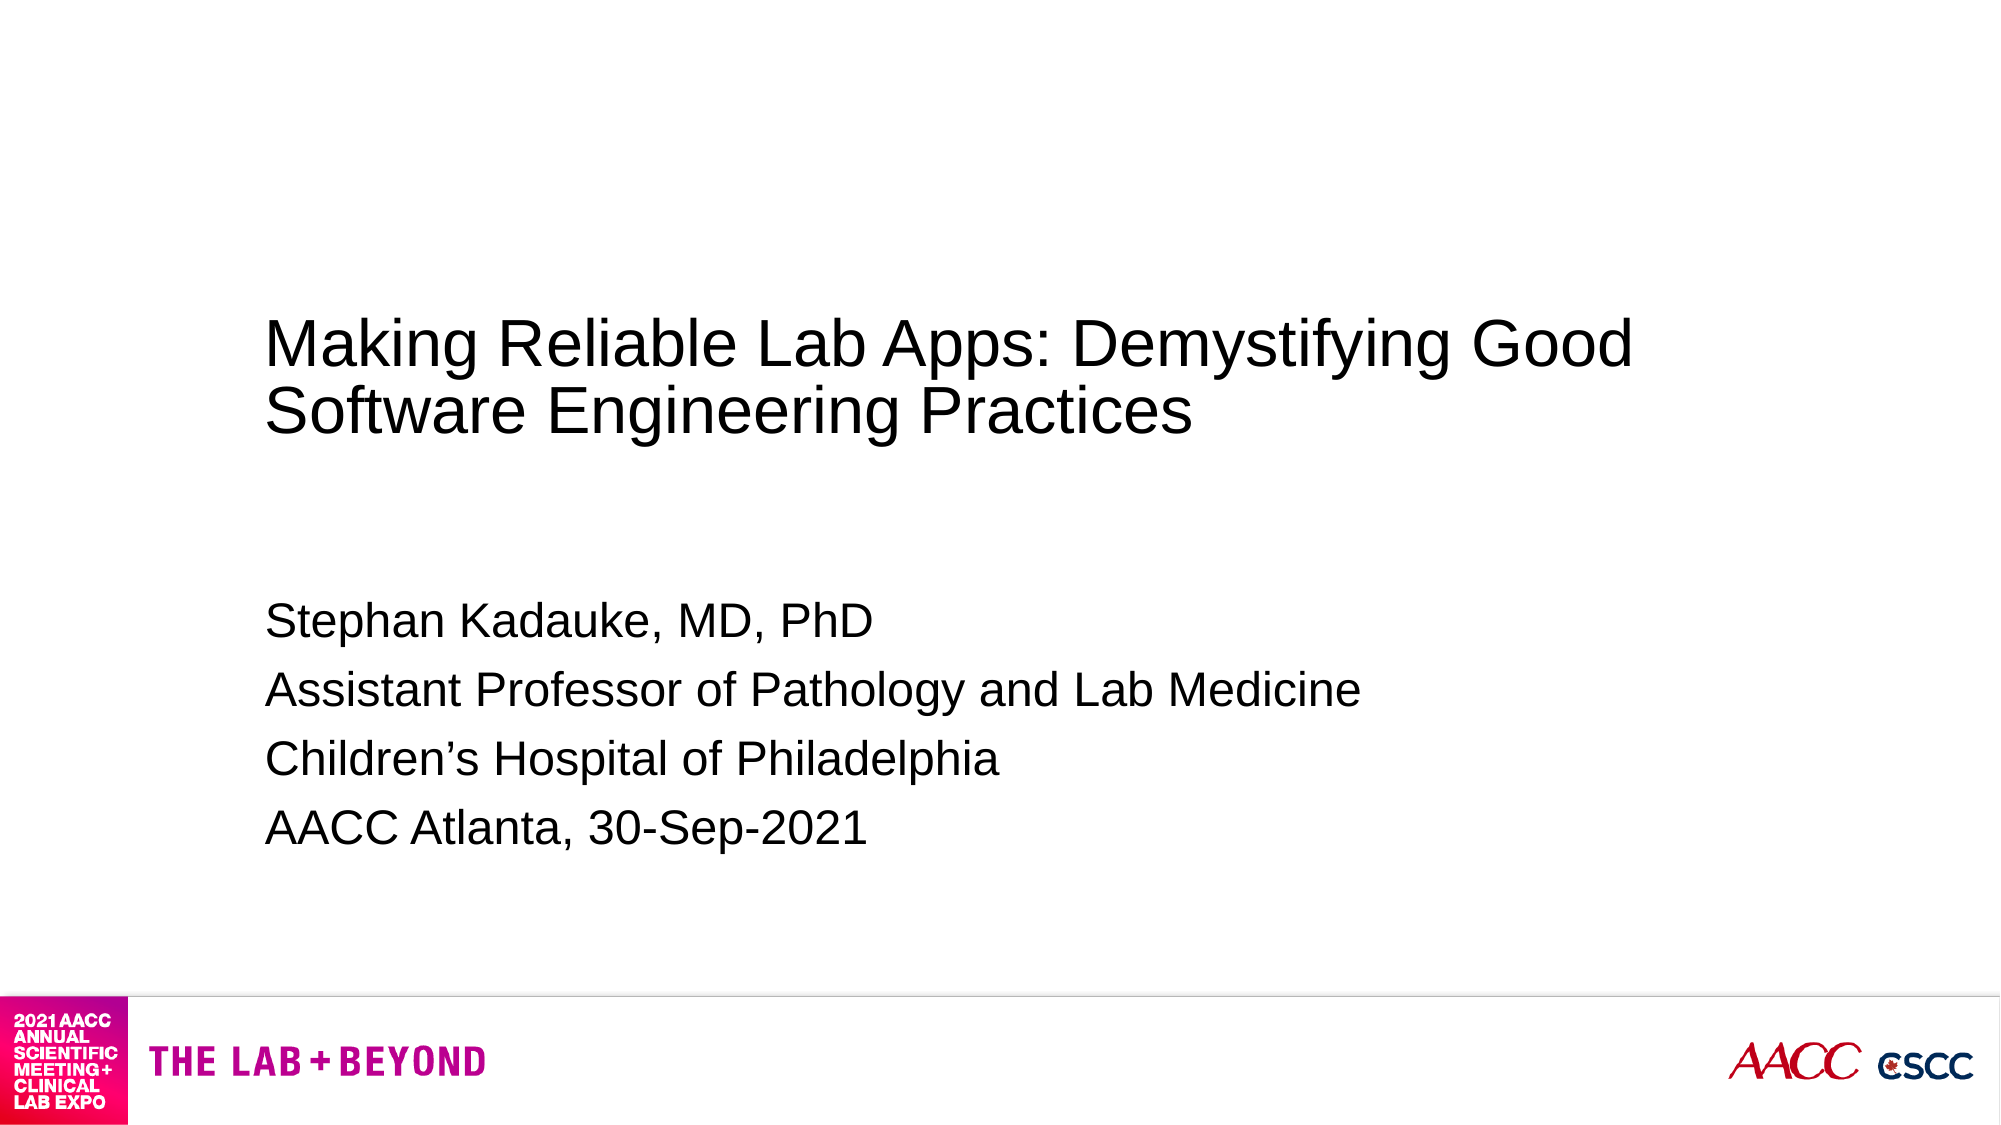

# Making Reliable Lab Apps: Demystifying Good Software Engineering Practices
Stephan Kadauke, MD, PhD
Assistant Professor of Pathology and Lab Medicine
Children’s Hospital of Philadelphia
AACC Atlanta, 30-Sep-2021